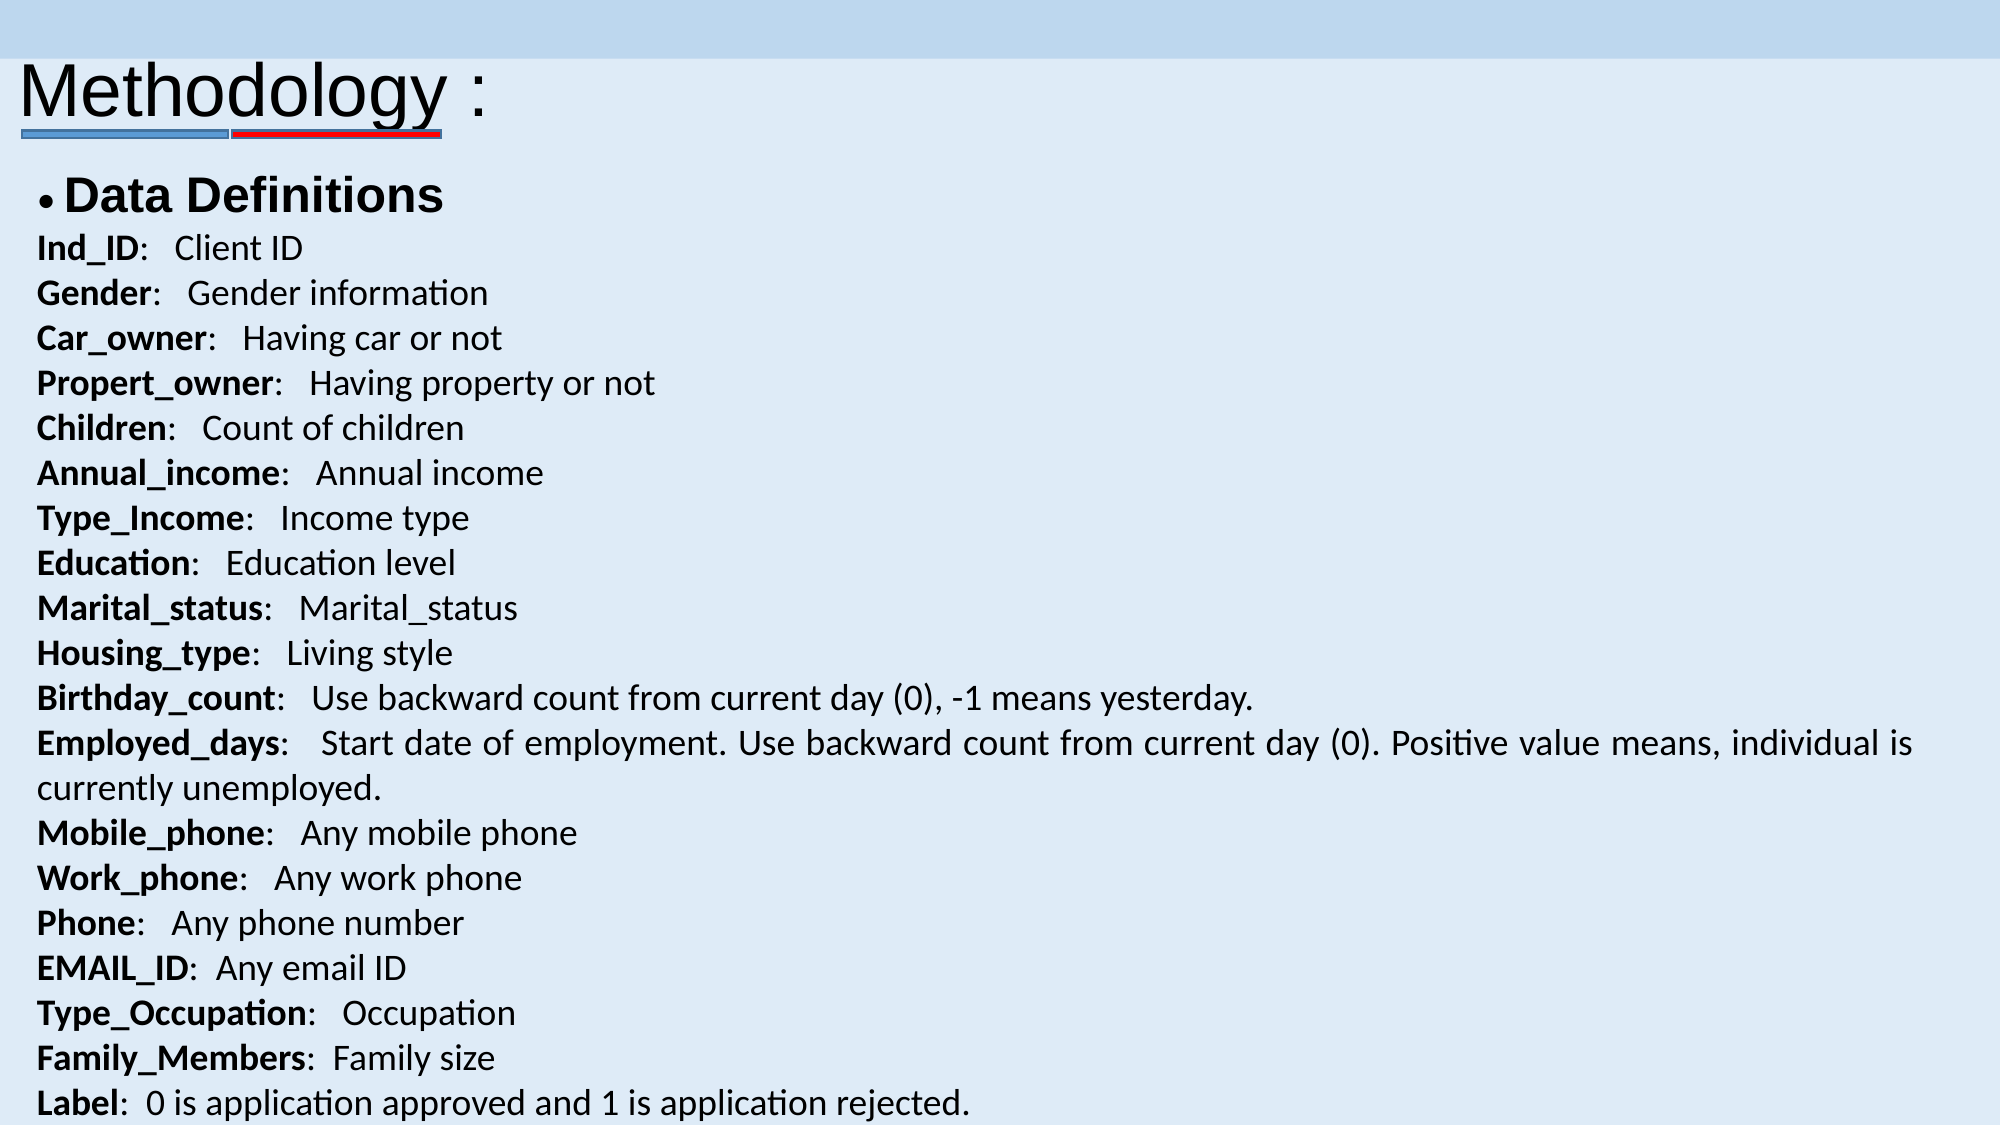

Methodology :

• Data Definitions
Ind_ID:   Client ID
Gender:   Gender information
Car_owner:   Having car or not
Propert_owner:   Having property or not
Children:   Count of children
Annual_income:   Annual income
Type_Income:   Income type
Education:   Education level
Marital_status:   Marital_status
Housing_type:   Living style
Birthday_count:   Use backward count from current day (0), -1 means yesterday.
Employed_days:   Start date of employment. Use backward count from current day (0). Positive value means, individual is currently unemployed.
Mobile_phone:   Any mobile phone
Work_phone:   Any work phone
Phone:   Any phone number
EMAIL_ID:  Any email ID
Type_Occupation:   Occupation
Family_Members:  Family size
Label:  0 is application approved and 1 is application rejected.